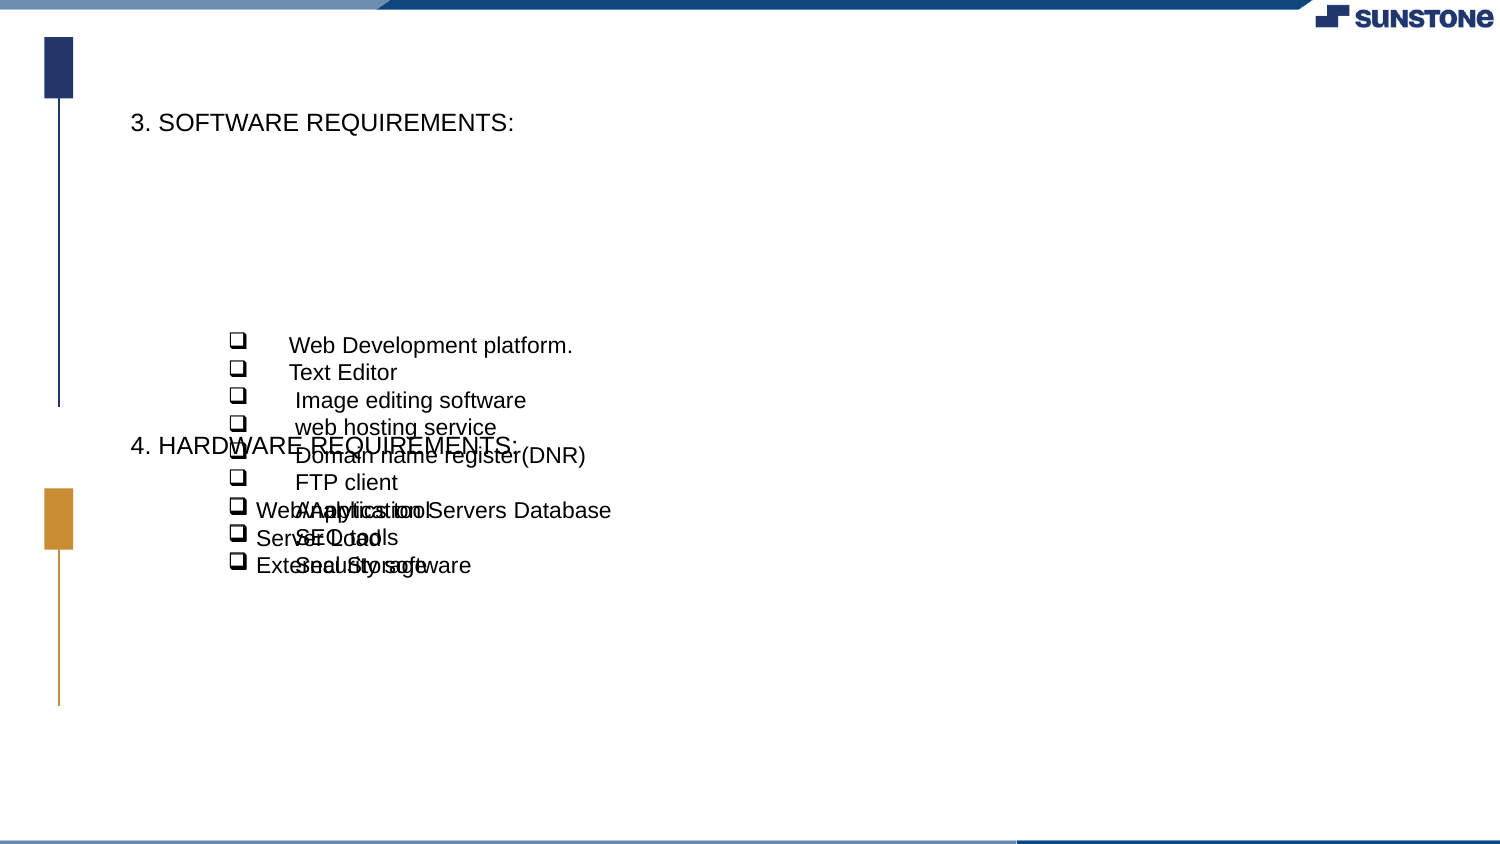

Web Development platform.
     Text Editor
      Image editing software
      web hosting service
      Domain name register(DNR)
      FTP client
      Analytics tool
      SEO tools
      Security software
3. SOFTWARE REQUIREMENTS:
4. HARDWARE REQUIREMENTS:
Web/Application Servers Database
Server Load
External Storage